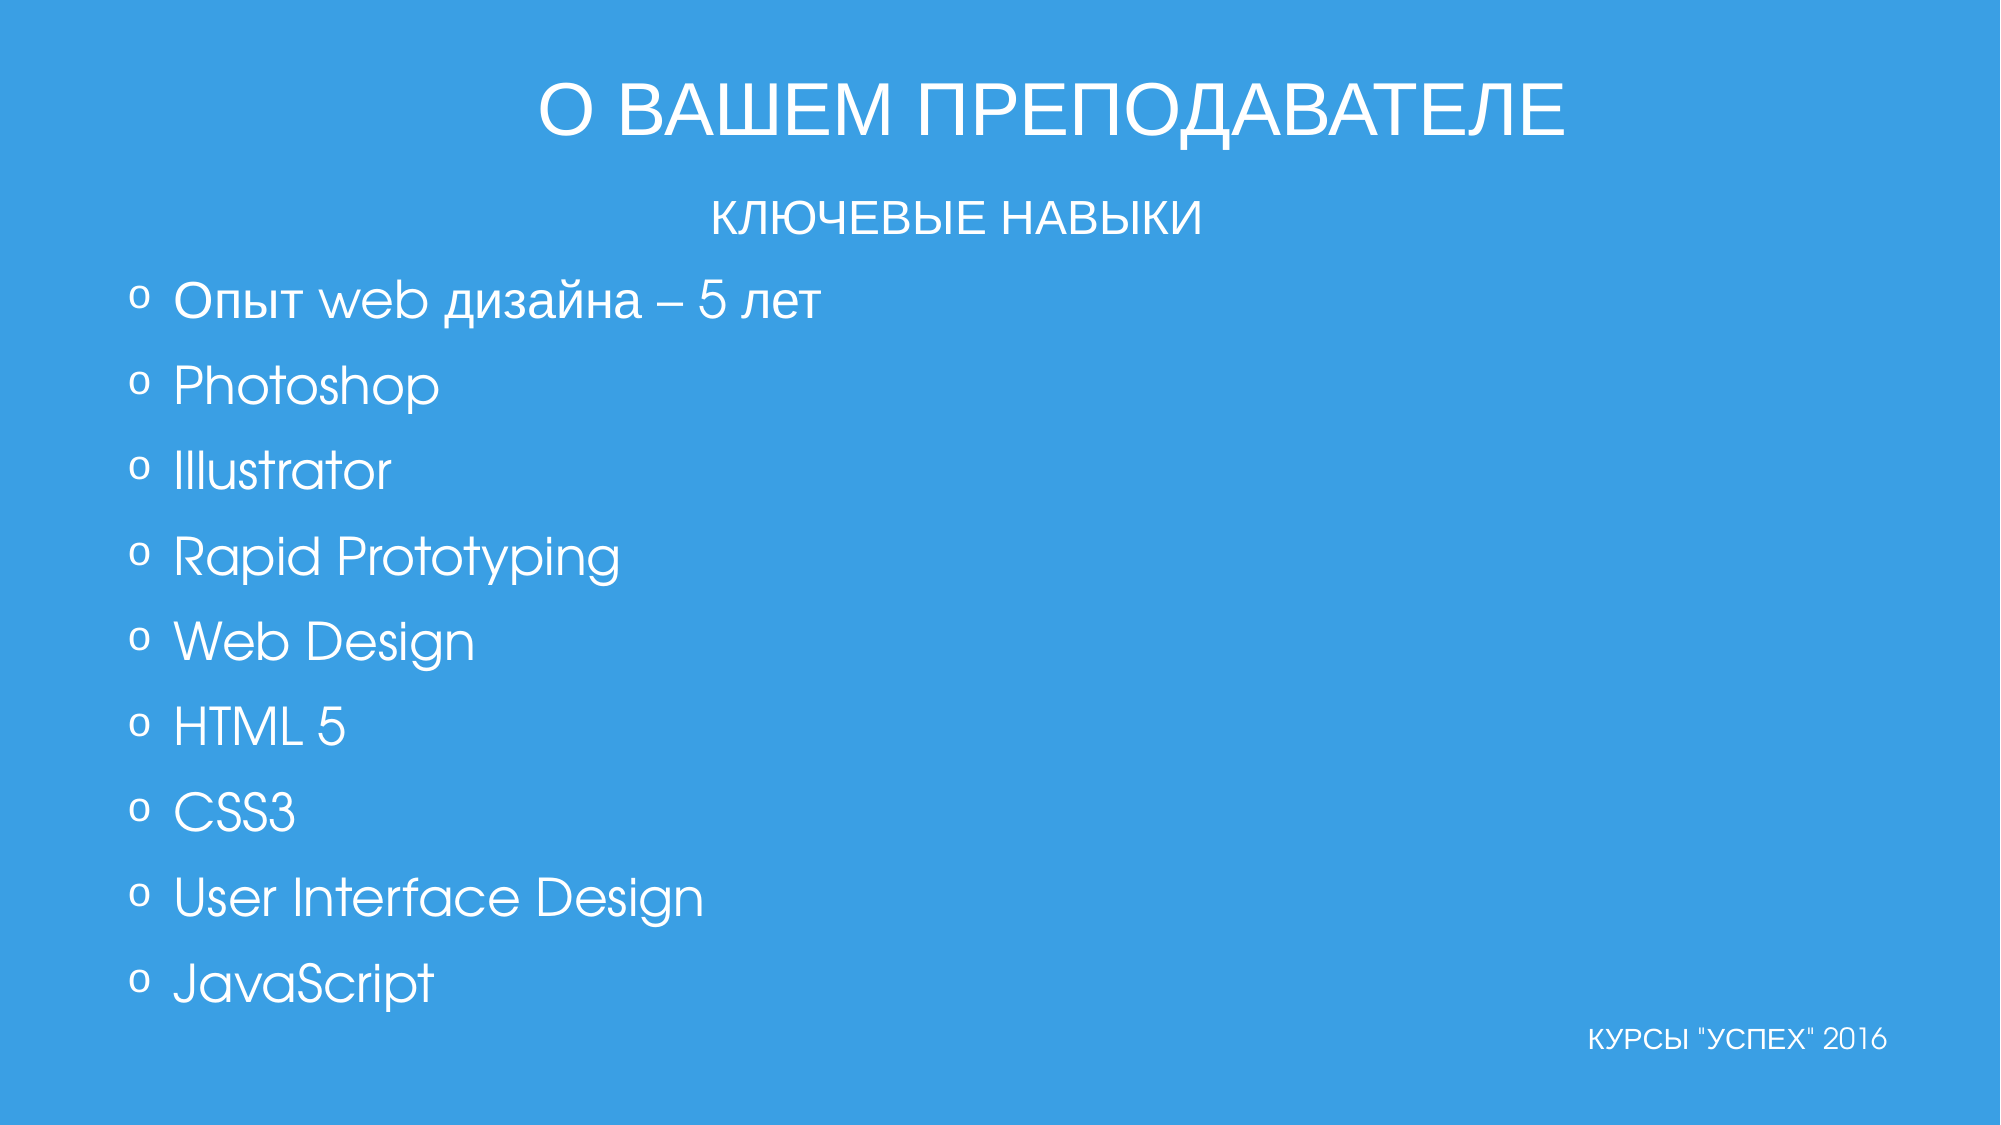

О ВАШЕМ ПРЕПОДАВАТЕЛЕ
КЛЮЧЕВЫЕ НАВЫКИ
Опыт web дизайна – 5 лет
Photoshop
Illustrator
Rapid Prototyping
Web Design
HTML 5
CSS3
User Interface Design
JavaScript
КУРСЫ "УСПЕХ" 2016